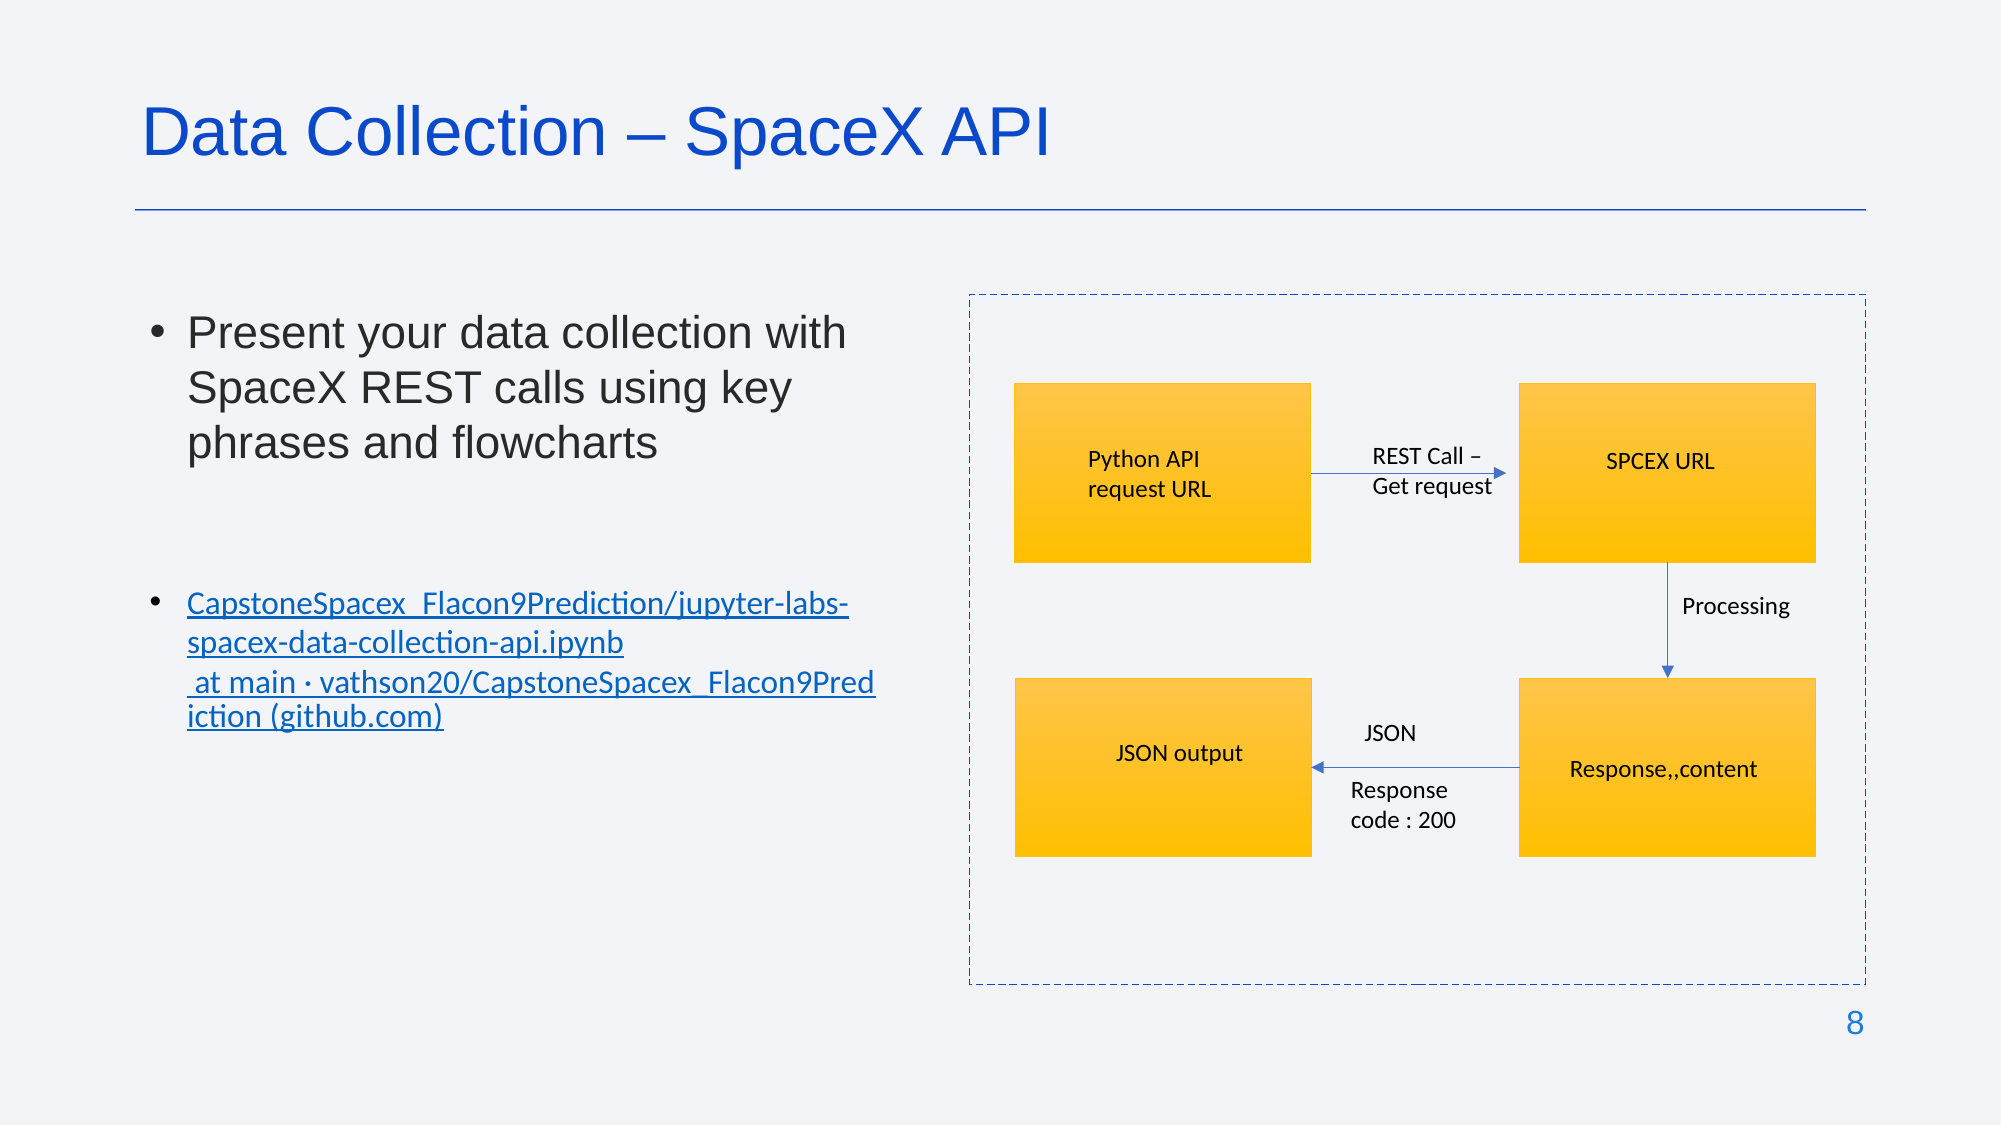

Data Collection – SpaceX API

Present your data collection with SpaceX REST calls using key phrases and flowcharts

CapstoneSpacex_Flacon9Prediction/jupyter-labs-spacex-data-collection-api.ipynb at main · vathson20/CapstoneSpacex_Flacon9Prediction (github.com)

REST Call – Get request
Python API request URL
SPCEX URL
Processing

JSON
JSON output
Response,,content
Response code : 200
8